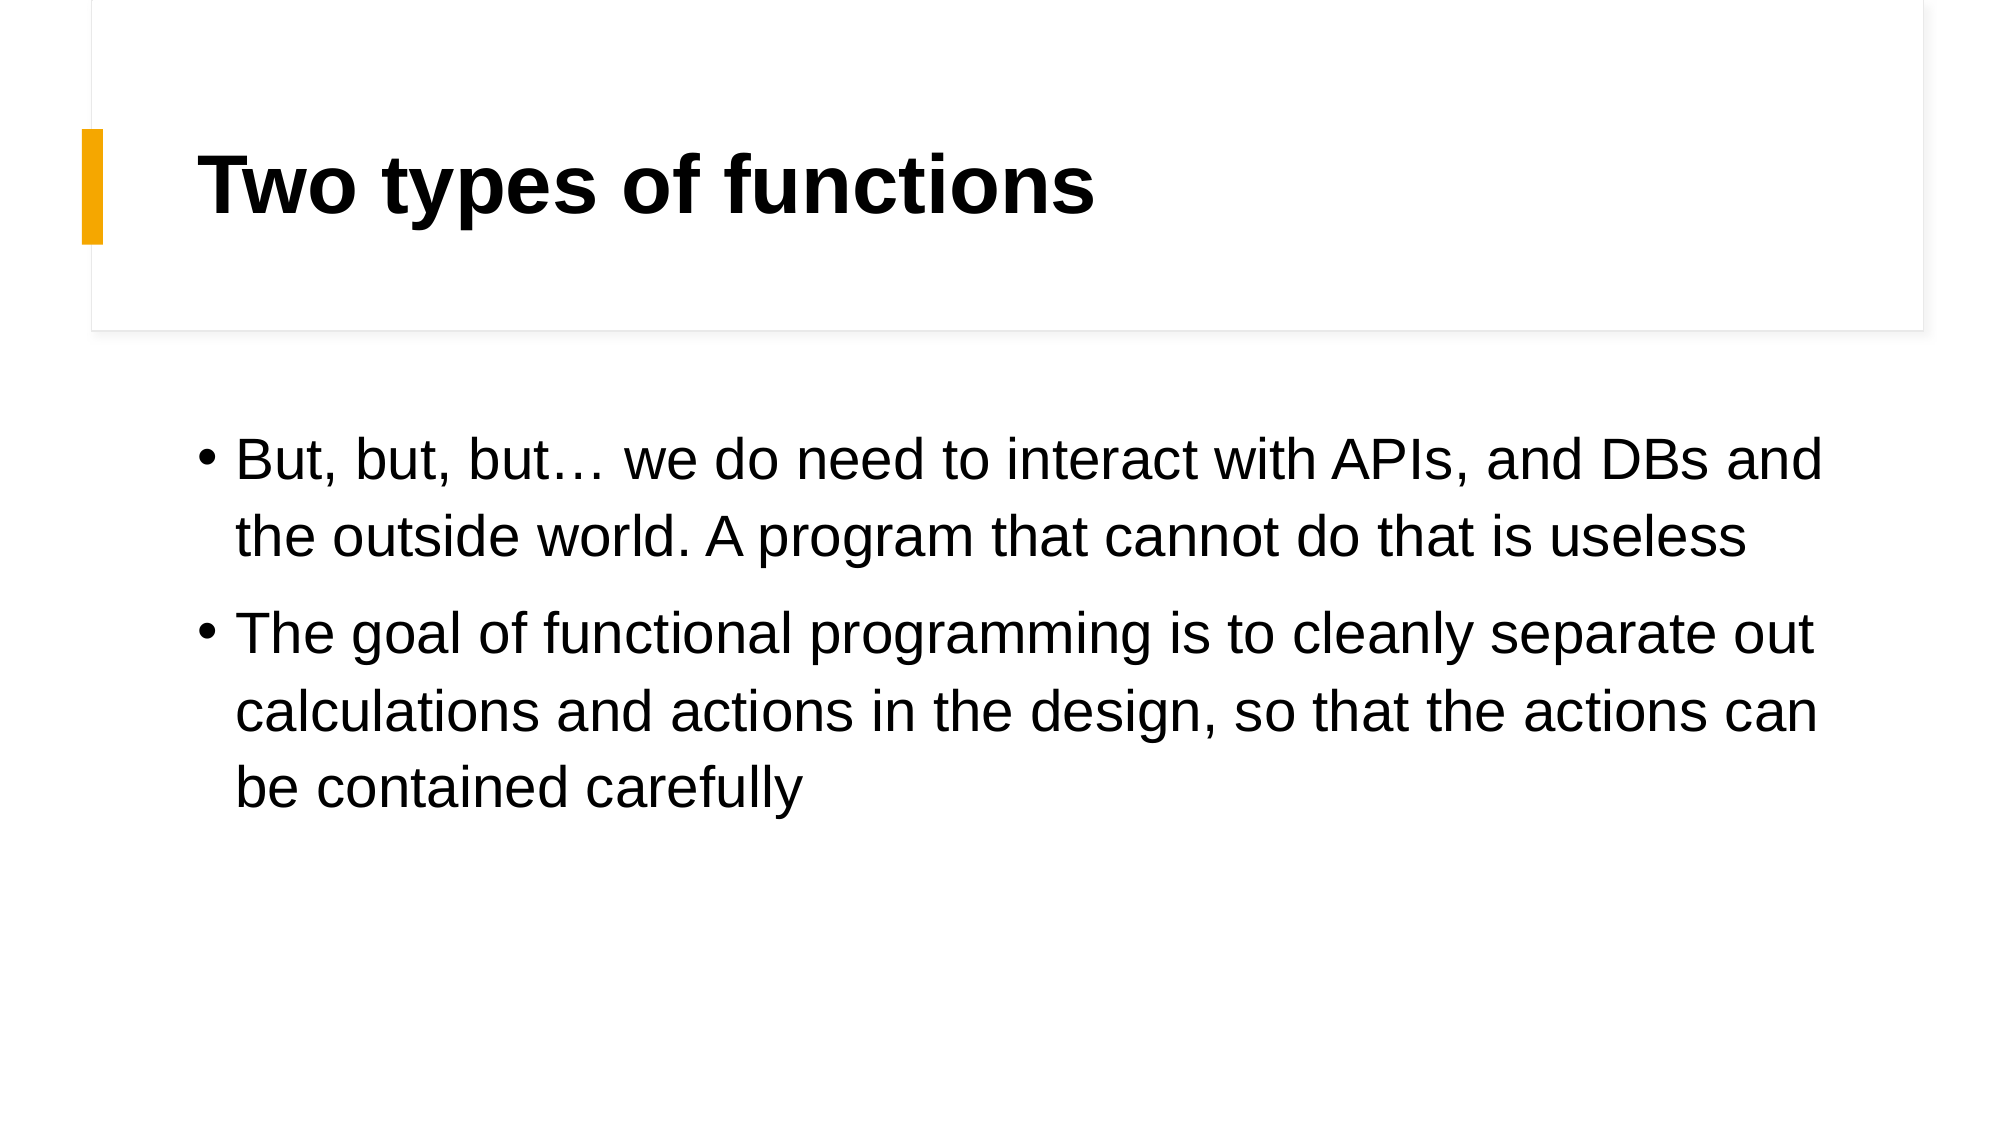

# Two types of functions
But, but, but… we do need to interact with APIs, and DBs and the outside world. A program that cannot do that is useless
The goal of functional programming is to cleanly separate out calculations and actions in the design, so that the actions can be contained carefully